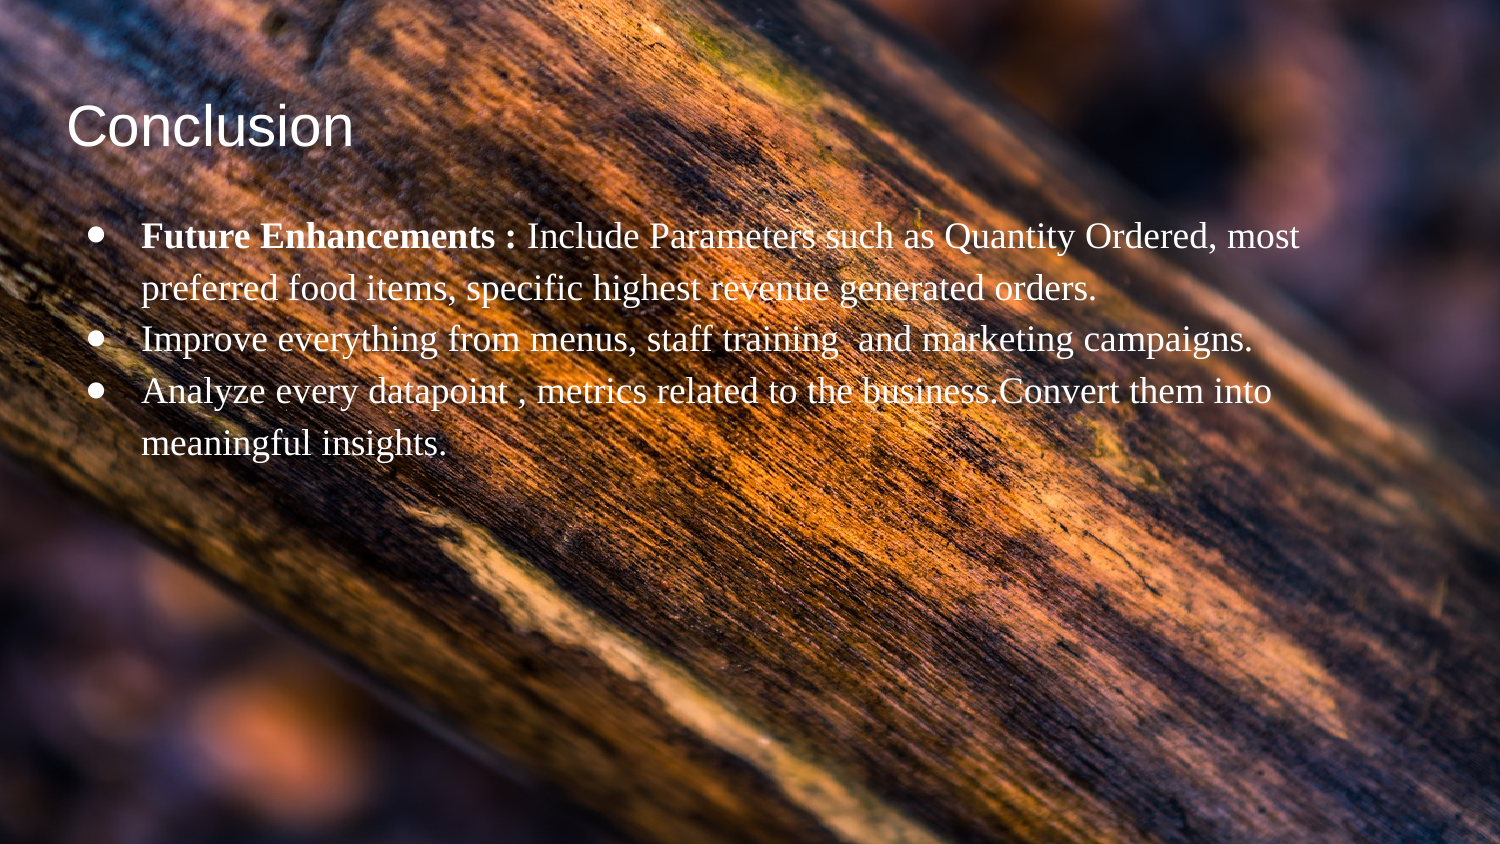

# Conclusion
Future Enhancements : Include Parameters such as Quantity Ordered, most preferred food items, specific highest revenue generated orders.
Improve everything from menus, staff training  and marketing campaigns.
Analyze every datapoint , metrics related to the business.Convert them into meaningful insights.